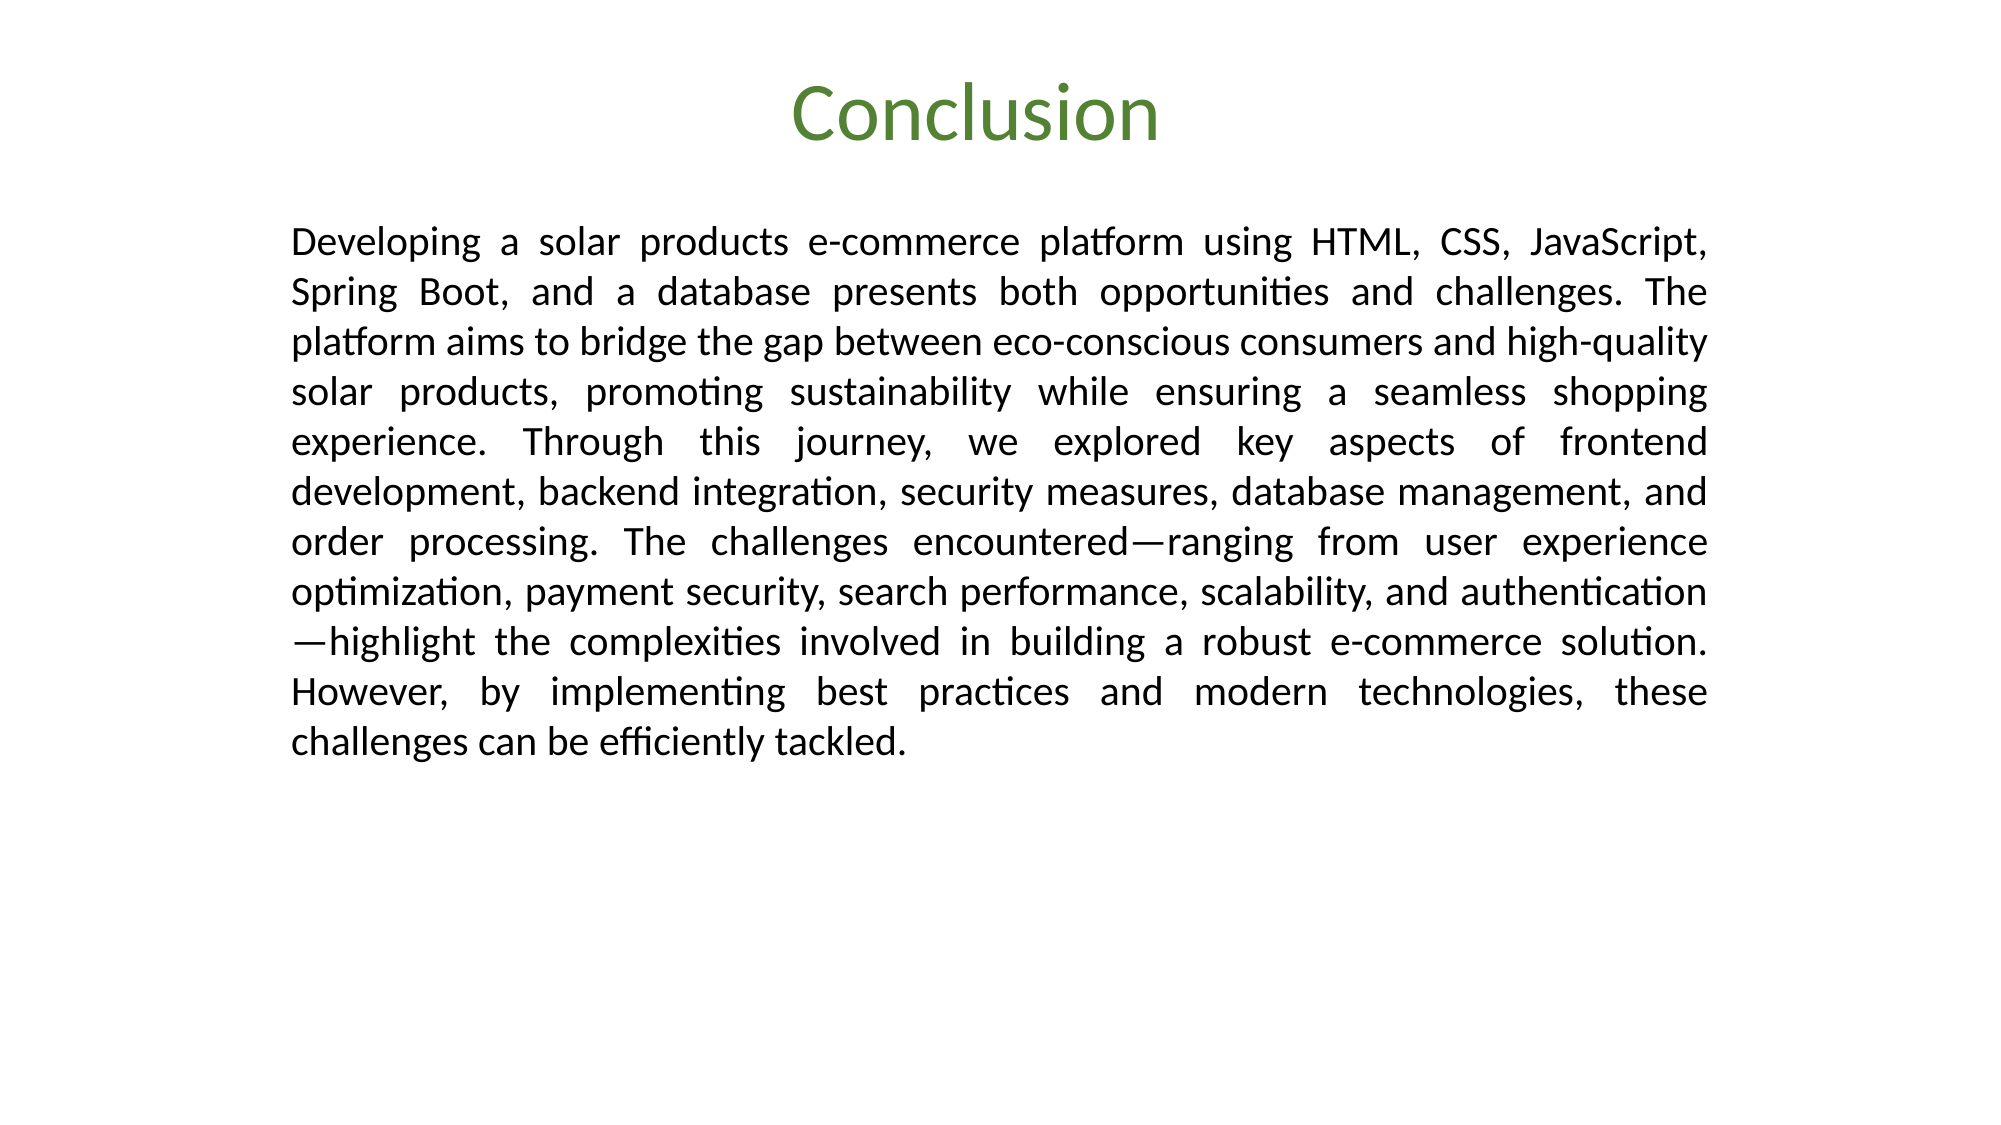

Conclusion
Developing a solar products e-commerce platform using HTML, CSS, JavaScript, Spring Boot, and a database presents both opportunities and challenges. The platform aims to bridge the gap between eco-conscious consumers and high-quality solar products, promoting sustainability while ensuring a seamless shopping experience. Through this journey, we explored key aspects of frontend development, backend integration, security measures, database management, and order processing. The challenges encountered—ranging from user experience optimization, payment security, search performance, scalability, and authentication—highlight the complexities involved in building a robust e-commerce solution. However, by implementing best practices and modern technologies, these challenges can be efficiently tackled.